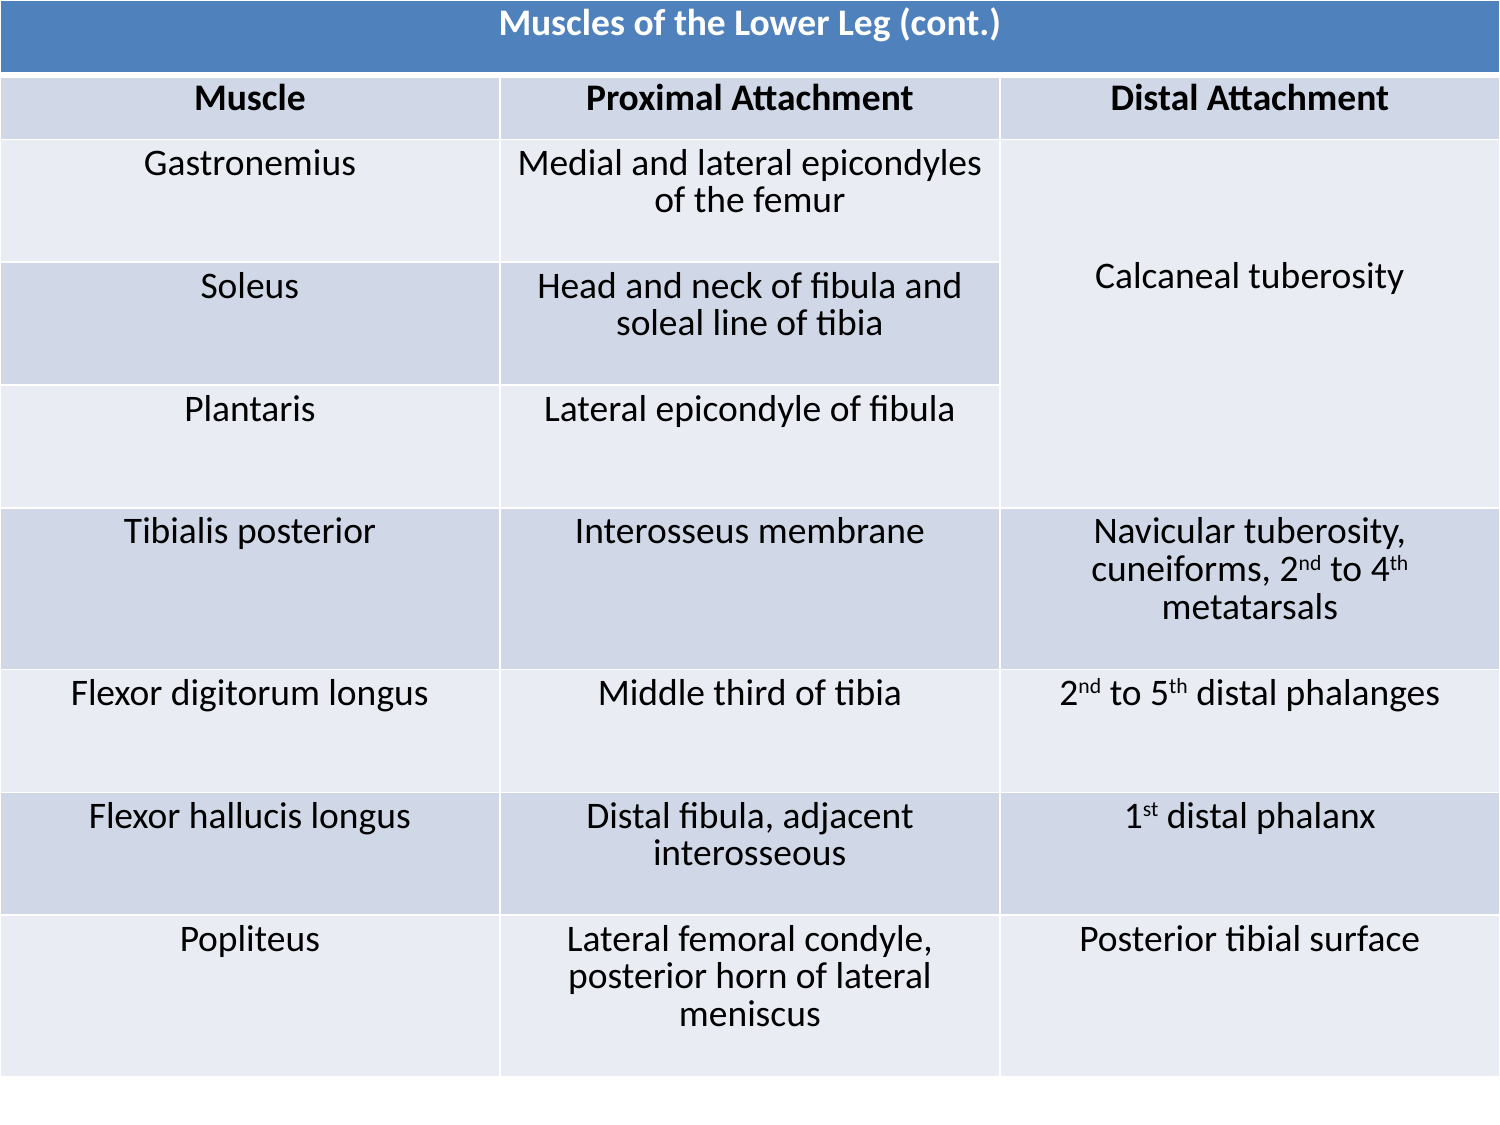

| Muscles of the Lower Leg (cont.) |  |  |
| --- | --- | --- |
| Muscle | Proximal Attachment | Distal Attachment |
| Gastronemius | Medial and lateral epicondyles of the femur | Calcaneal tuberosity |
| Soleus | Head and neck of fibula and soleal line of tibia |  |
| Plantaris | Lateral epicondyle of fibula |  |
| Tibialis posterior | Interosseus membrane | Navicular tuberosity, cuneiforms, 2nd to 4th metatarsals |
| Flexor digitorum longus | Middle third of tibia | 2nd to 5th distal phalanges |
| Flexor hallucis longus | Distal fibula, adjacent interosseous | 1st distal phalanx |
| Popliteus | Lateral femoral condyle, posterior horn of lateral meniscus | Posterior tibial surface |